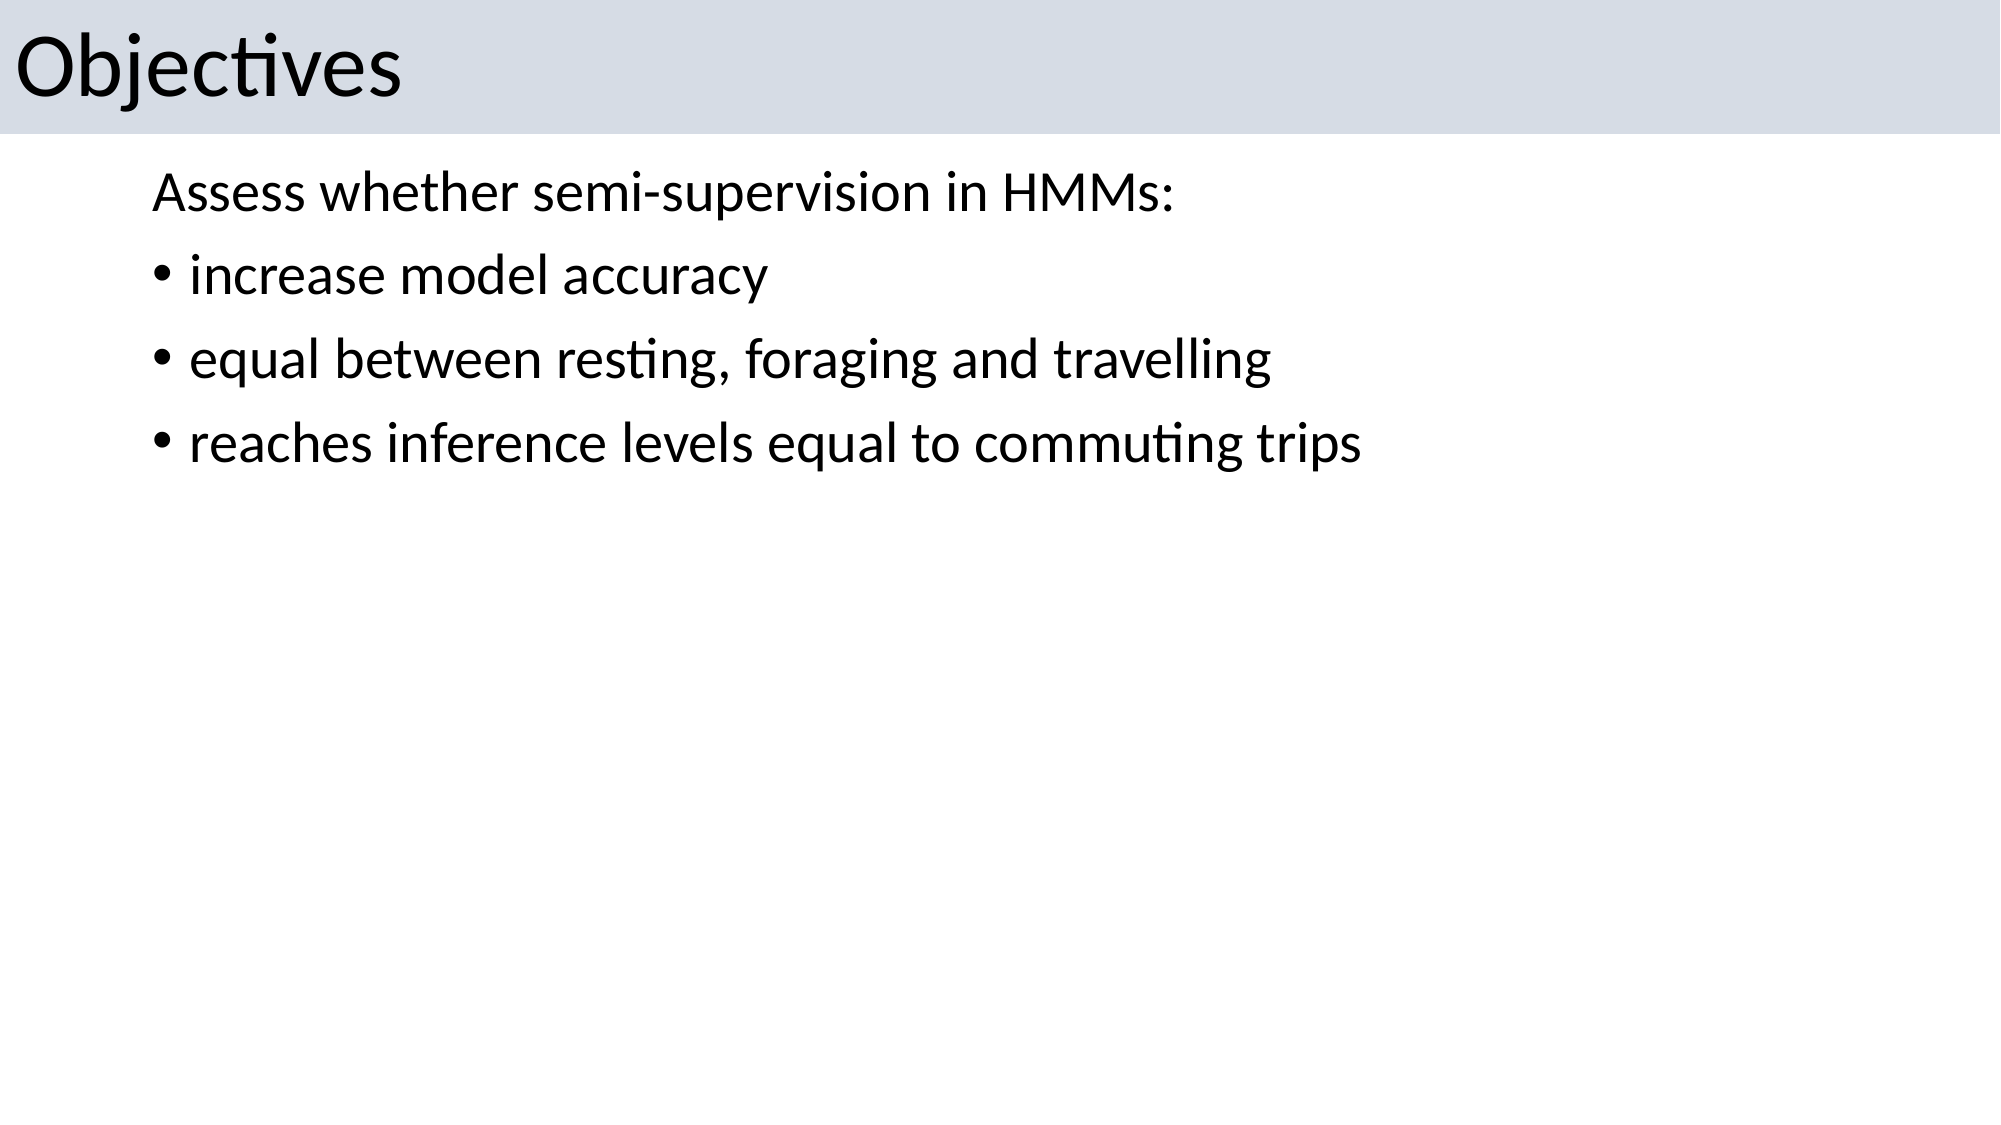

Objectives
Assess whether semi-supervision in HMMs:
increase model accuracy
equal between resting, foraging and travelling
reaches inference levels equal to commuting trips